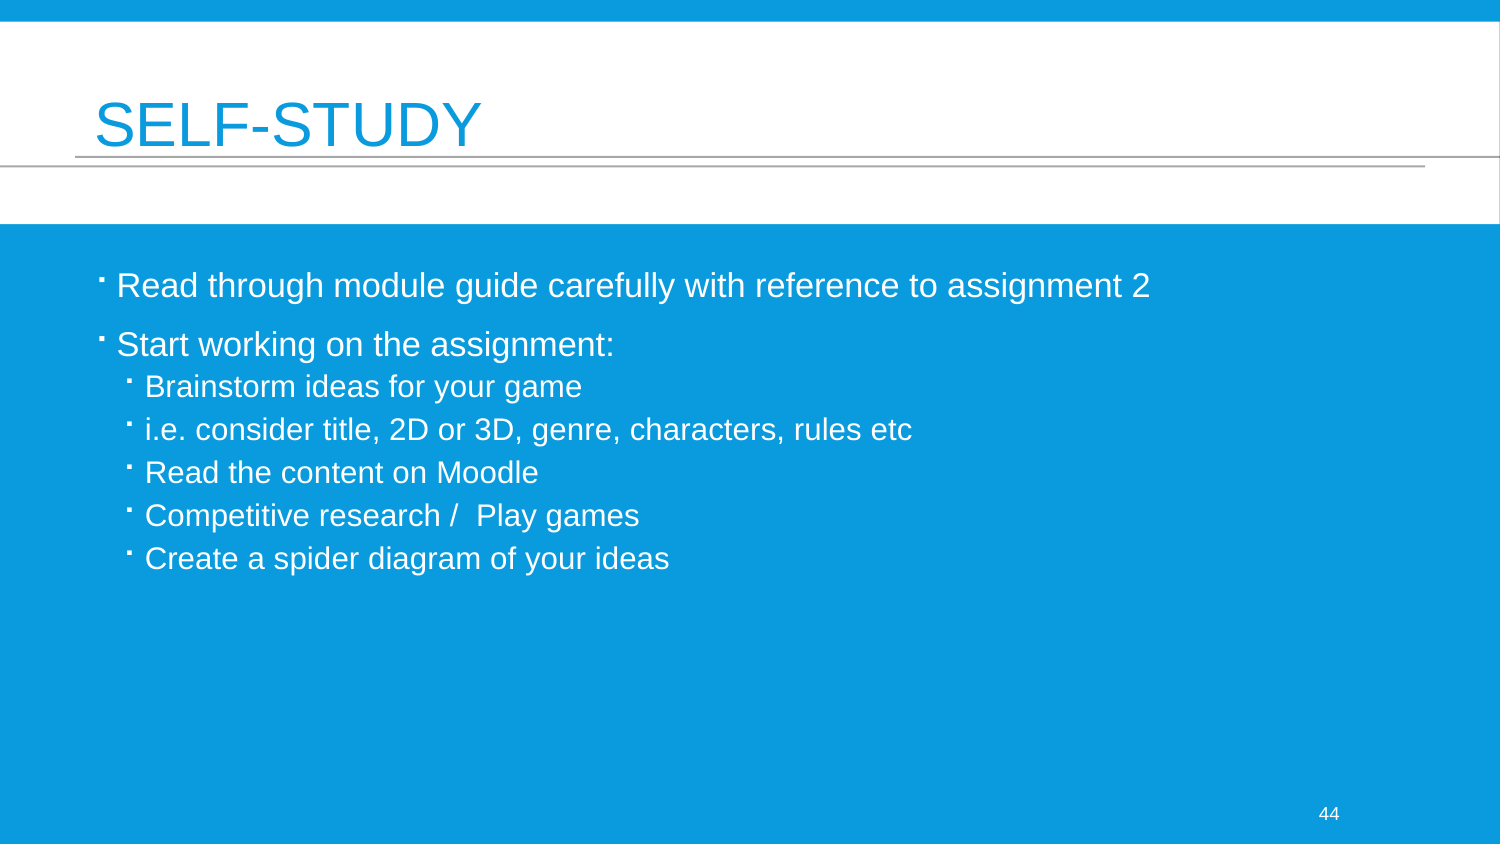

# Self-study
Read through module guide carefully with reference to assignment 2
Start working on the assignment:
Brainstorm ideas for your game
i.e. consider title, 2D or 3D, genre, characters, rules etc
Read the content on Moodle
Competitive research /  Play games
Create a spider diagram of your ideas
44